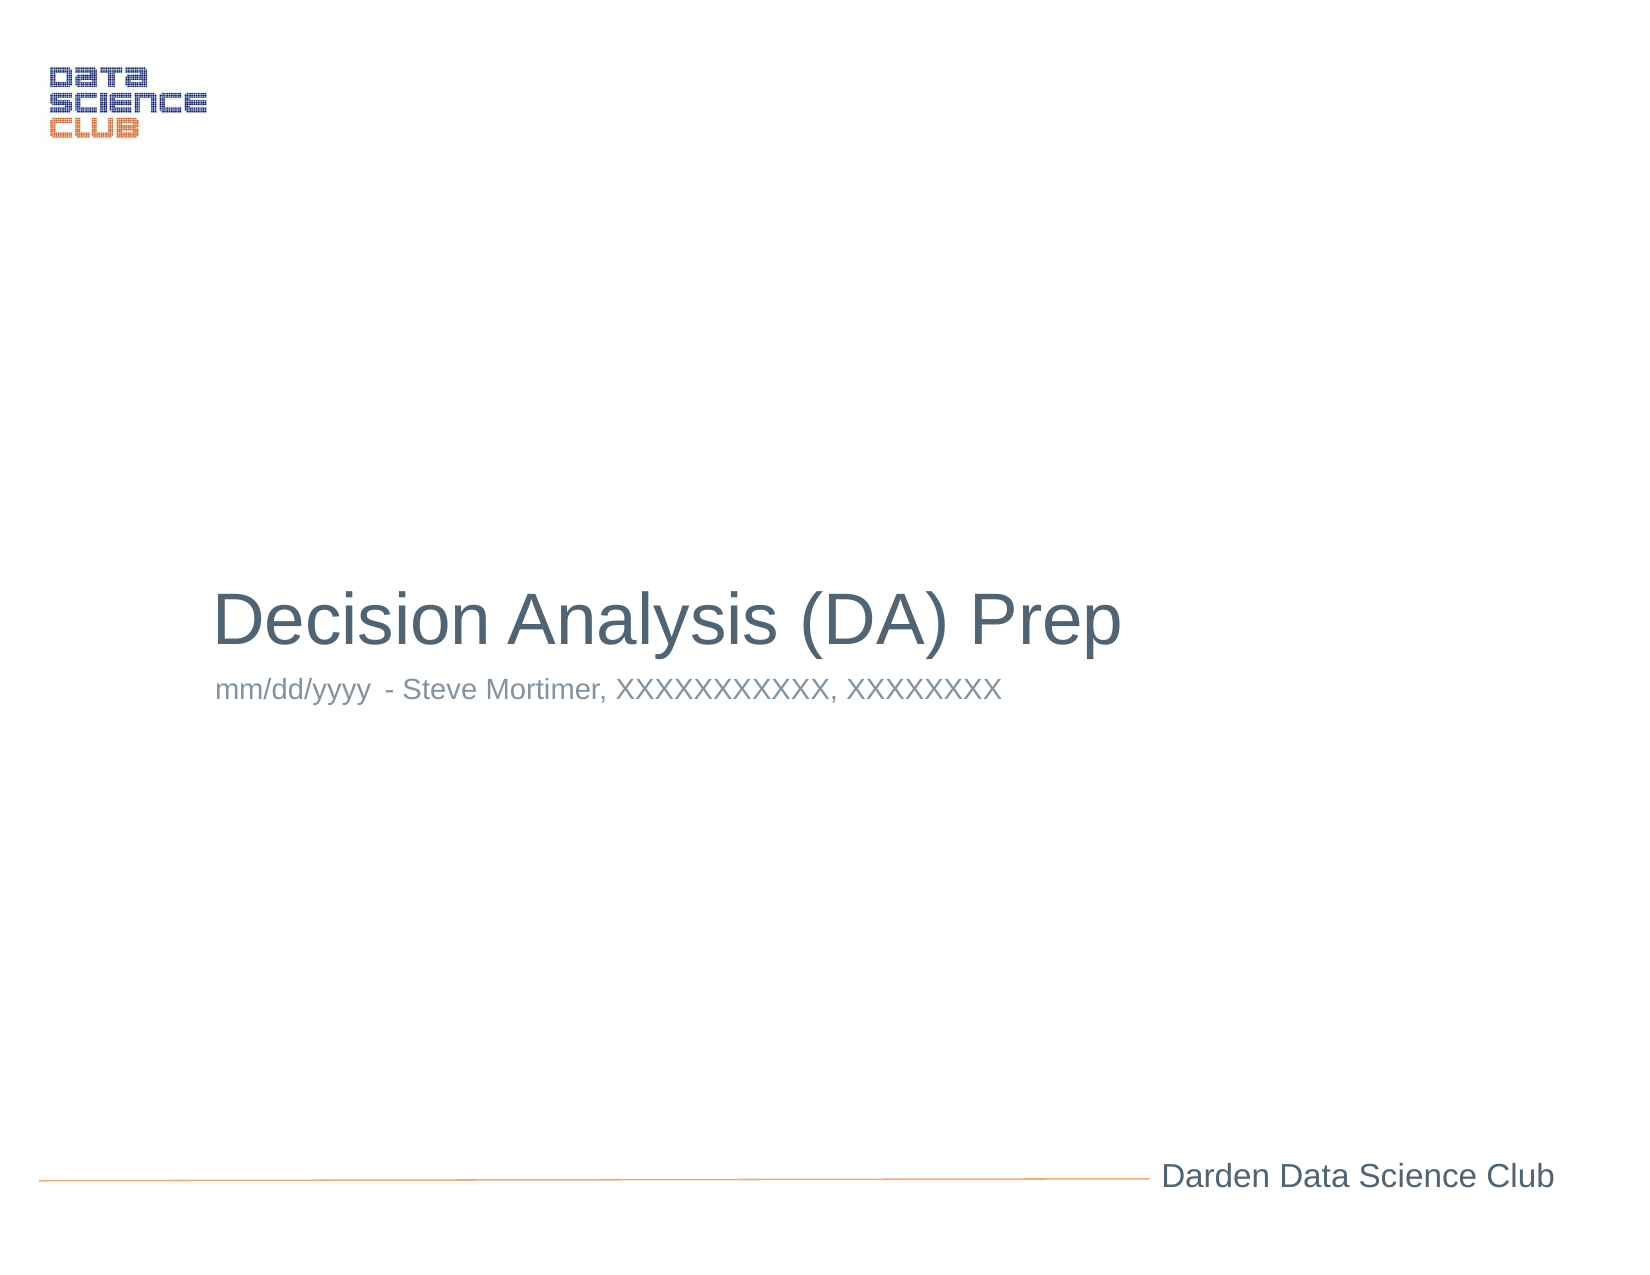

Decision Analysis (DA) Prep
mm/dd/yyyy  - Steve Mortimer, XXXXXXXXXXX, XXXXXXXX